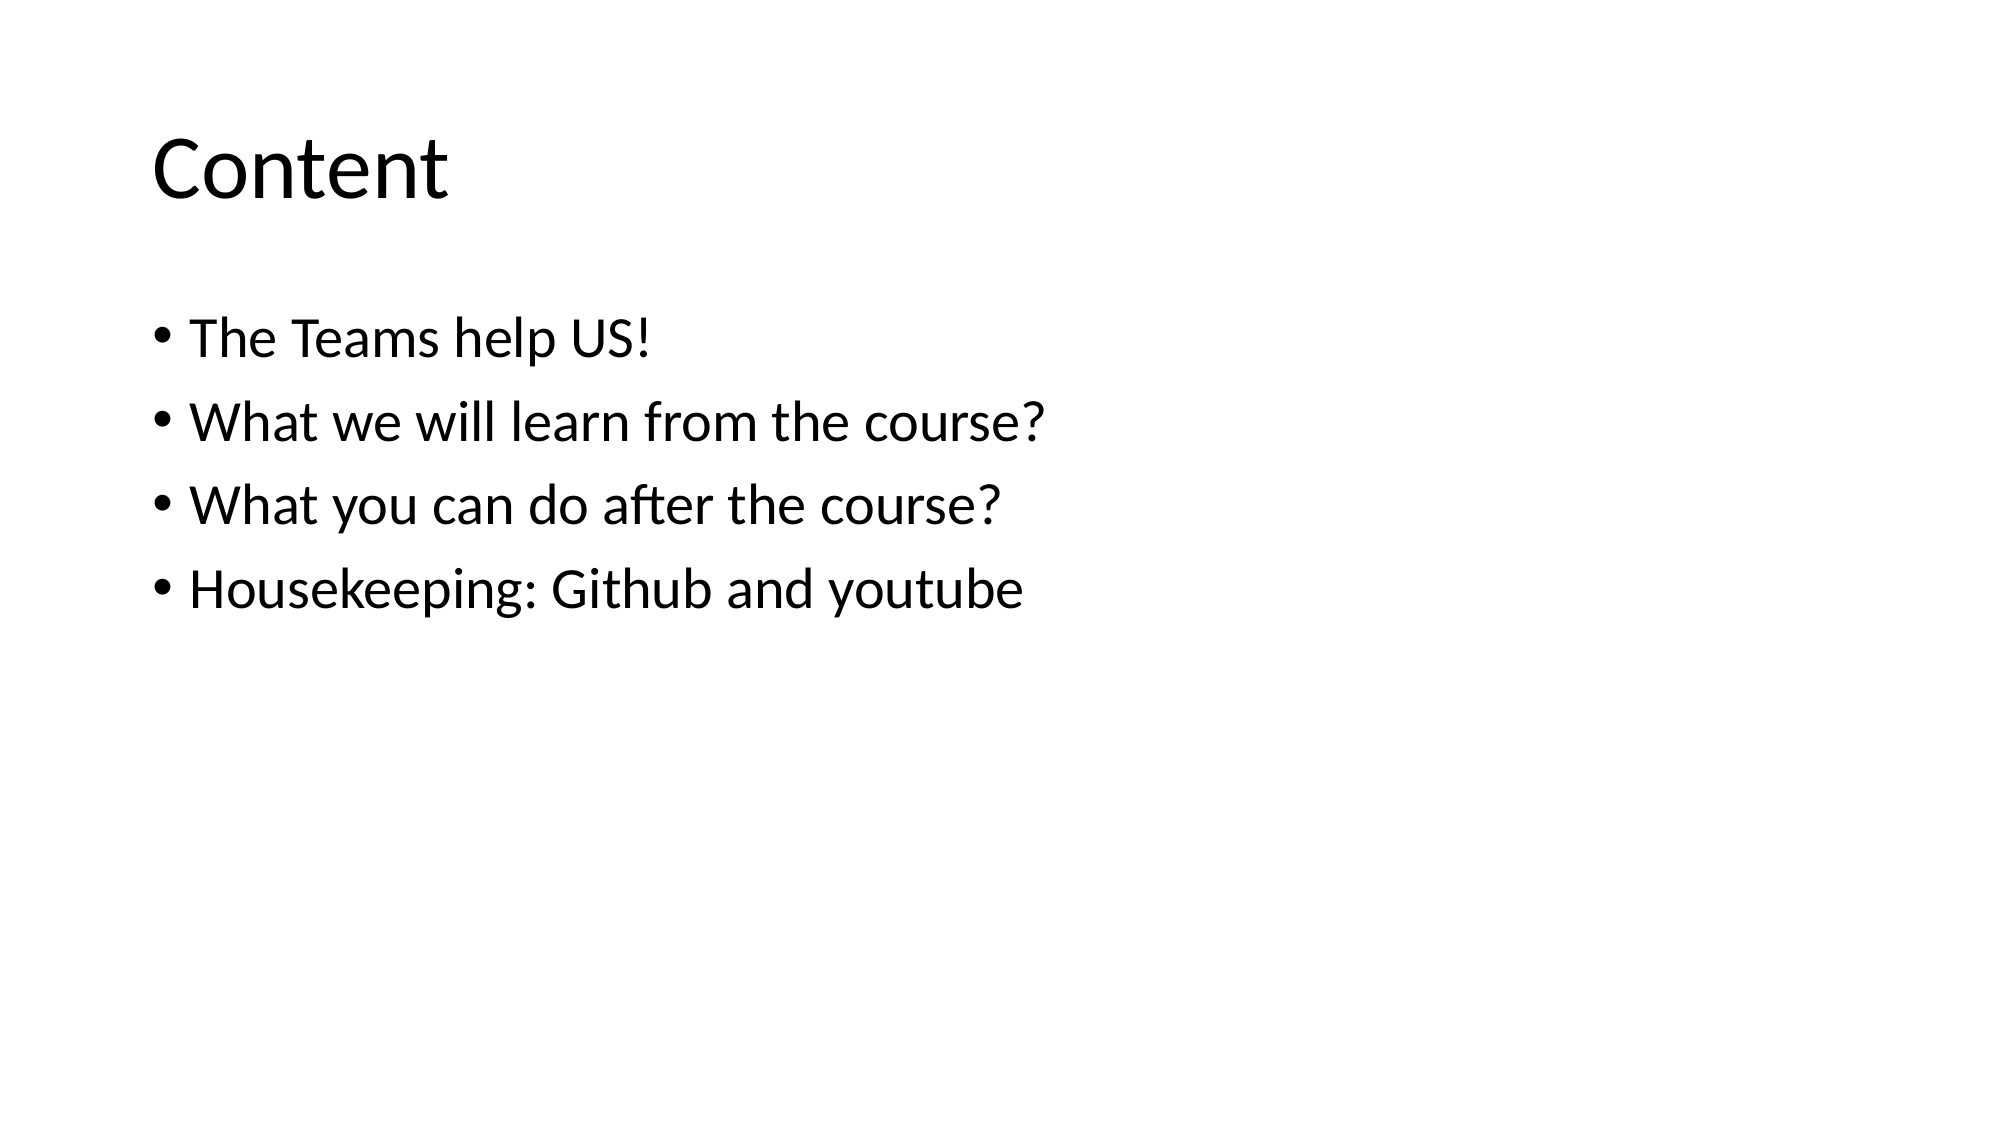

# Content
The Teams help US!
What we will learn from the course?
What you can do after the course?
Housekeeping: Github and youtube